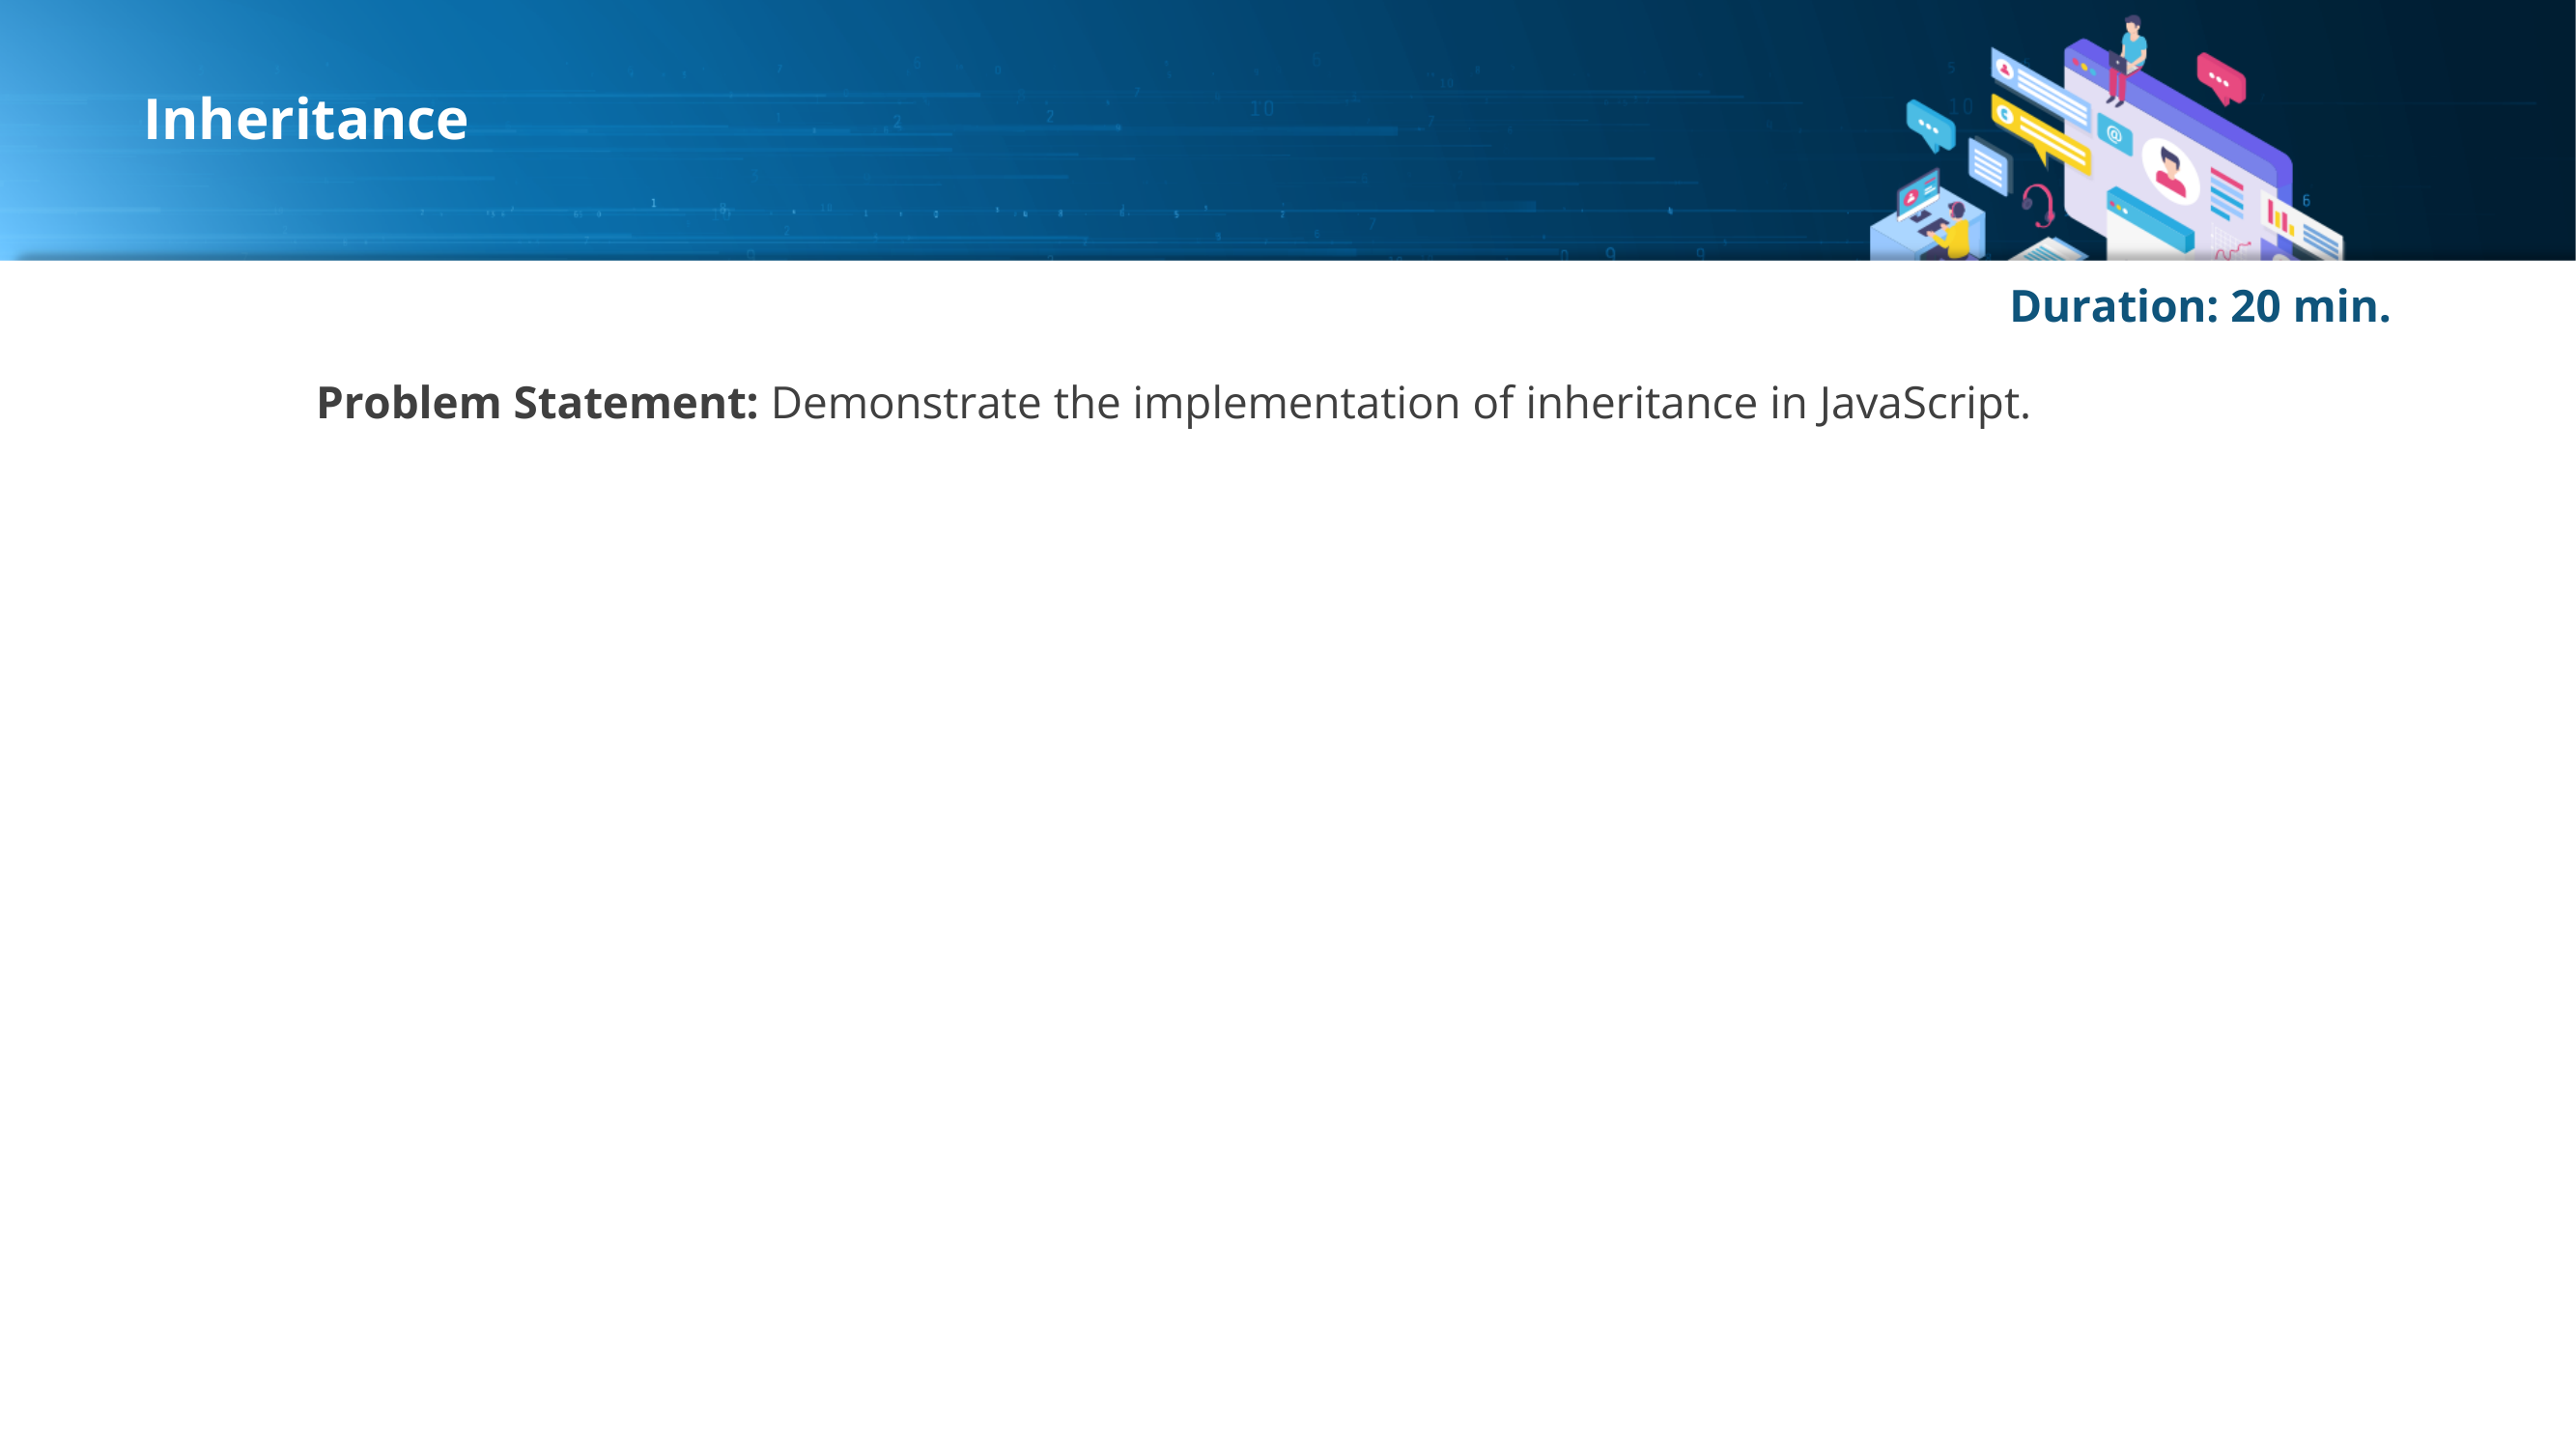

# Inheritance
Duration: 20 min.
Problem Statement: Demonstrate the implementation of inheritance in JavaScript.